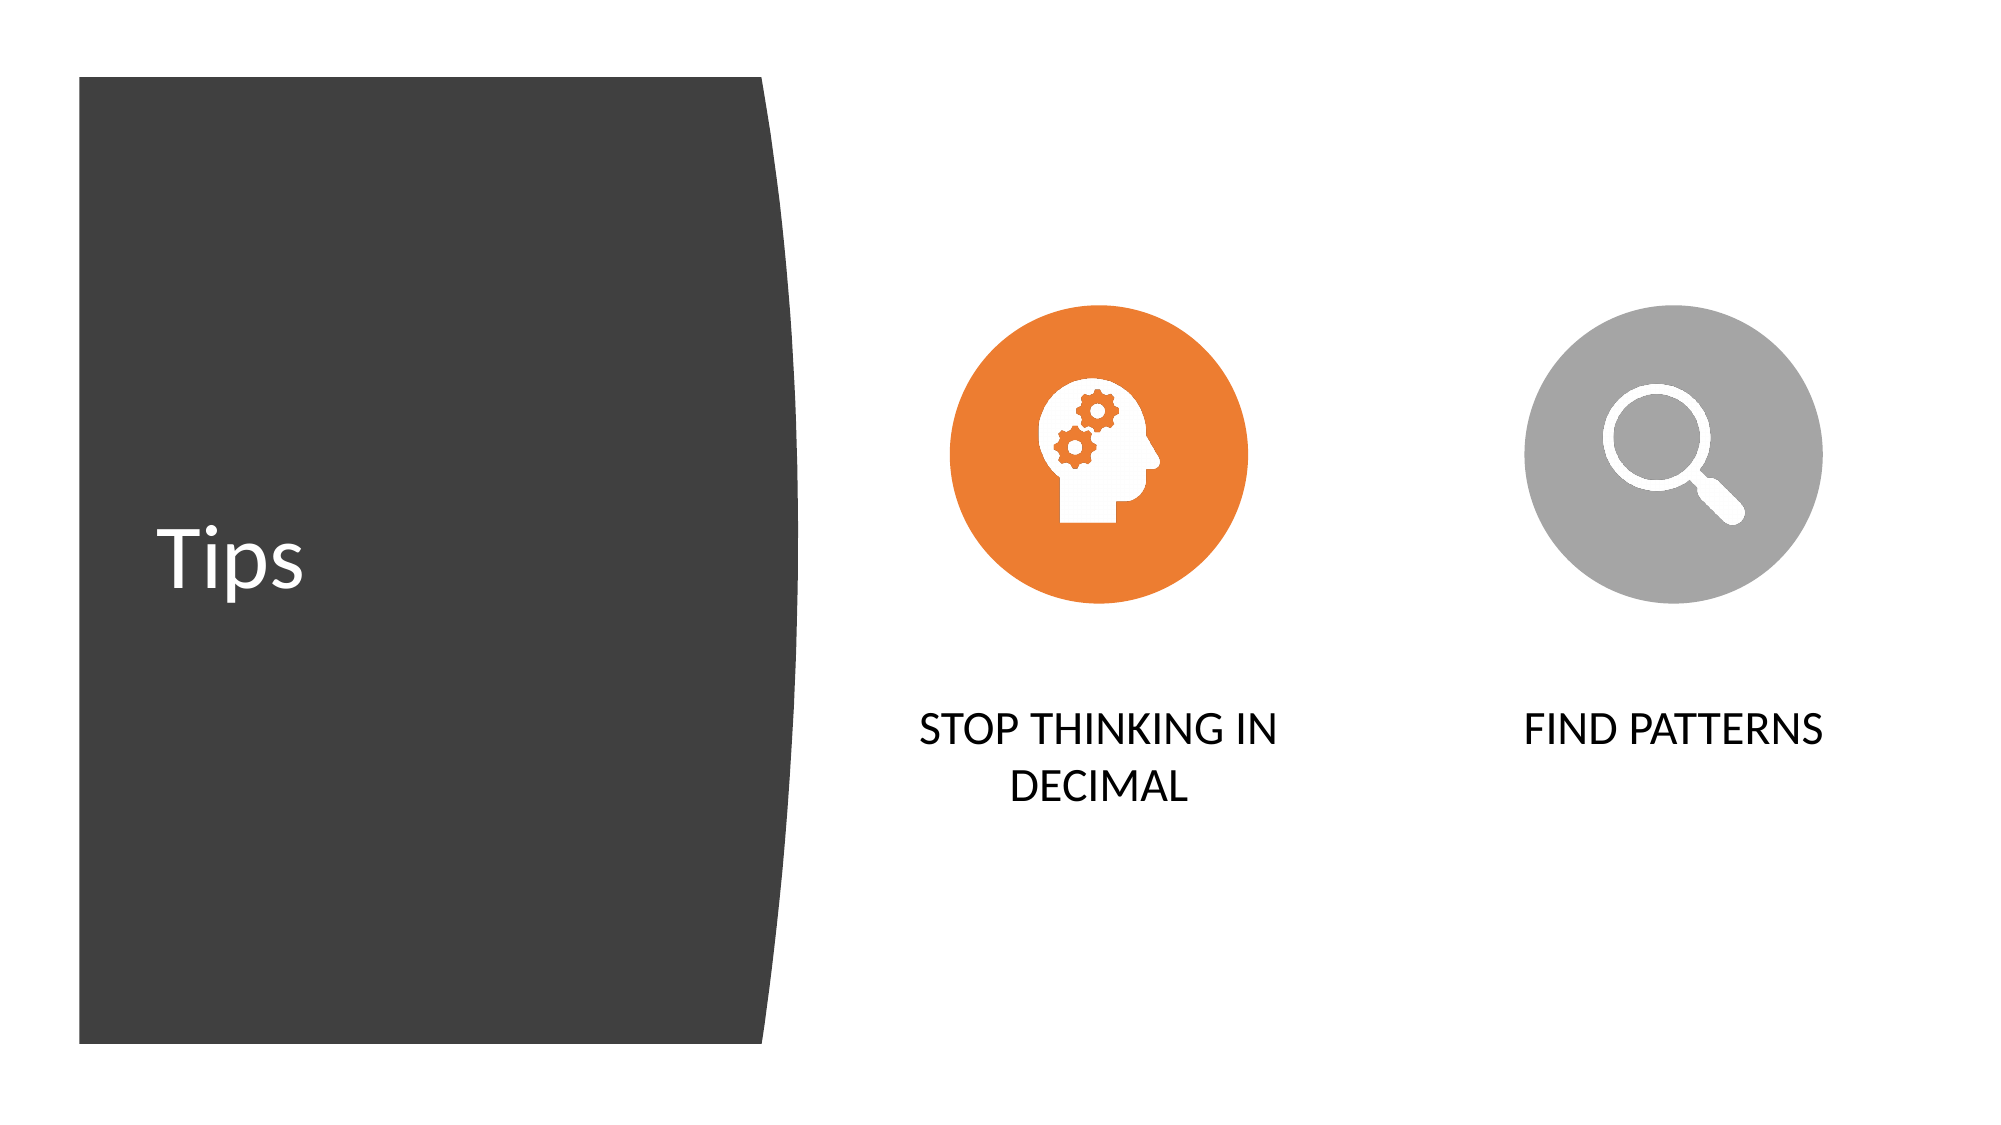

Stop thinking in decimal
Find patterns

# Tips